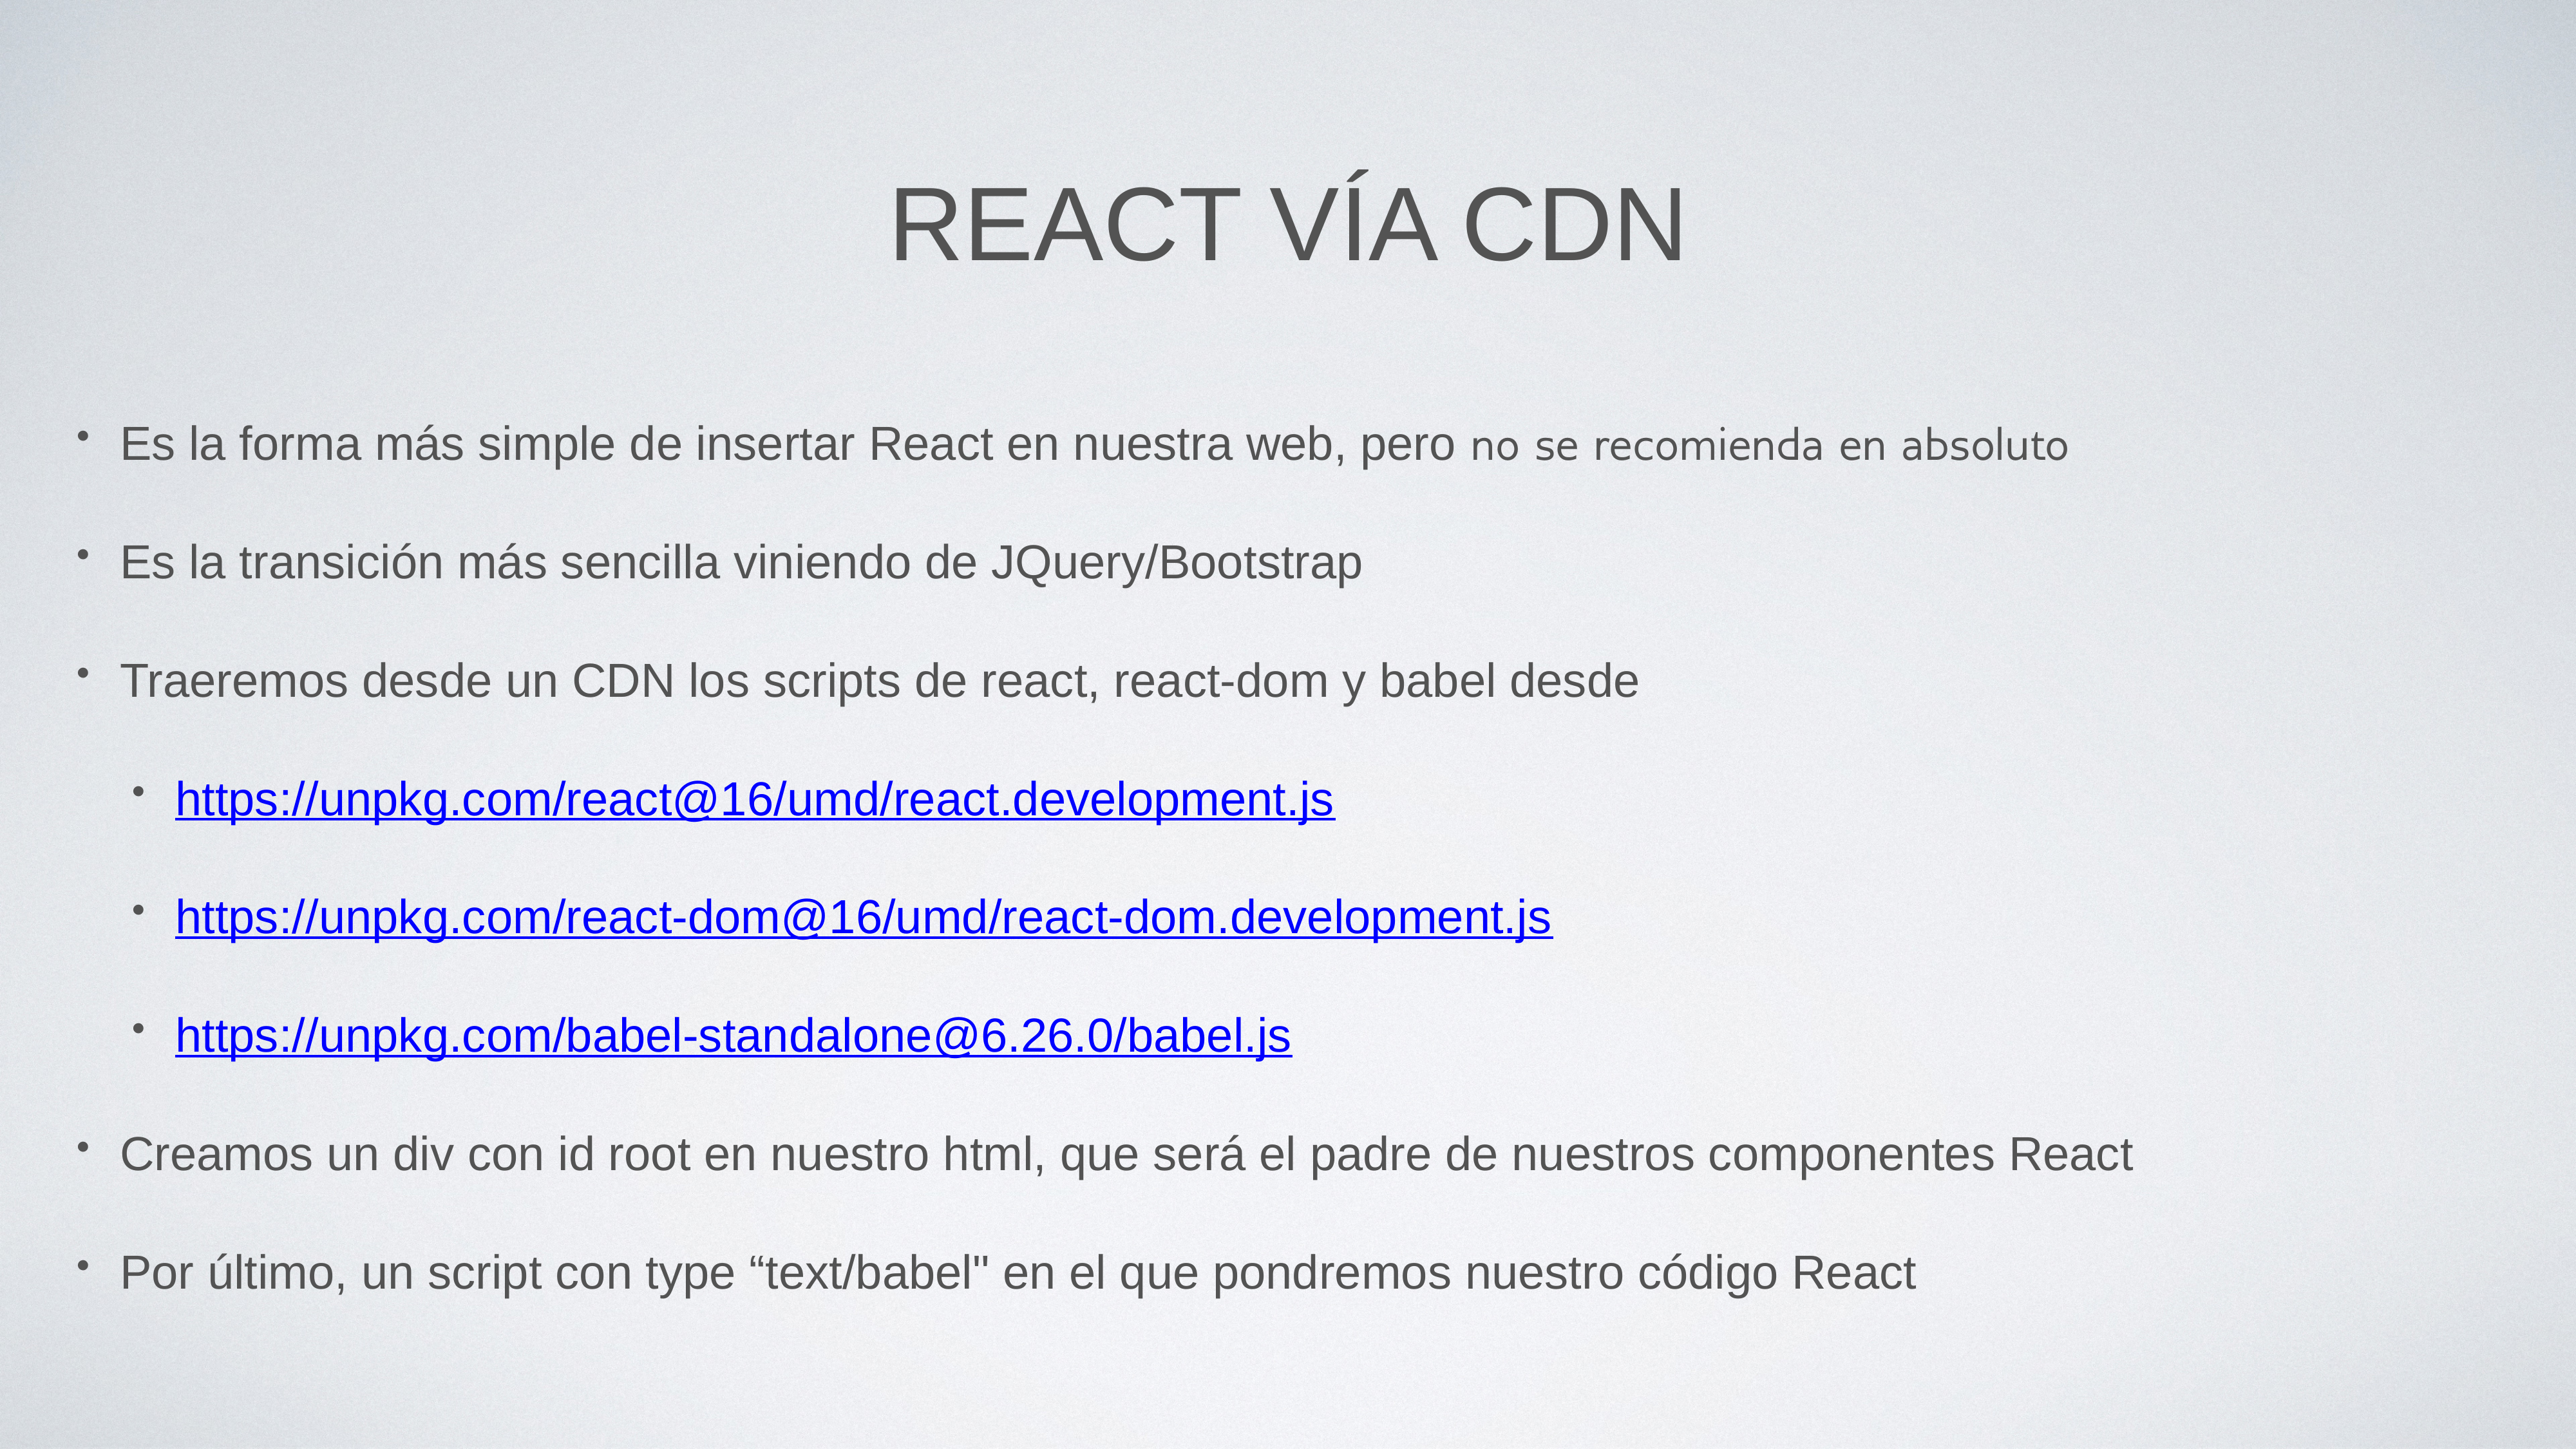

# React vía cdn
Es la forma más simple de insertar React en nuestra web, pero no se recomienda en absoluto
Es la transición más sencilla viniendo de JQuery/Bootstrap
Traeremos desde un CDN los scripts de react, react-dom y babel desde
https://unpkg.com/react@16/umd/react.development.js
https://unpkg.com/react-dom@16/umd/react-dom.development.js
https://unpkg.com/babel-standalone@6.26.0/babel.js
Creamos un div con id root en nuestro html, que será el padre de nuestros componentes React
Por último, un script con type “text/babel" en el que pondremos nuestro código React